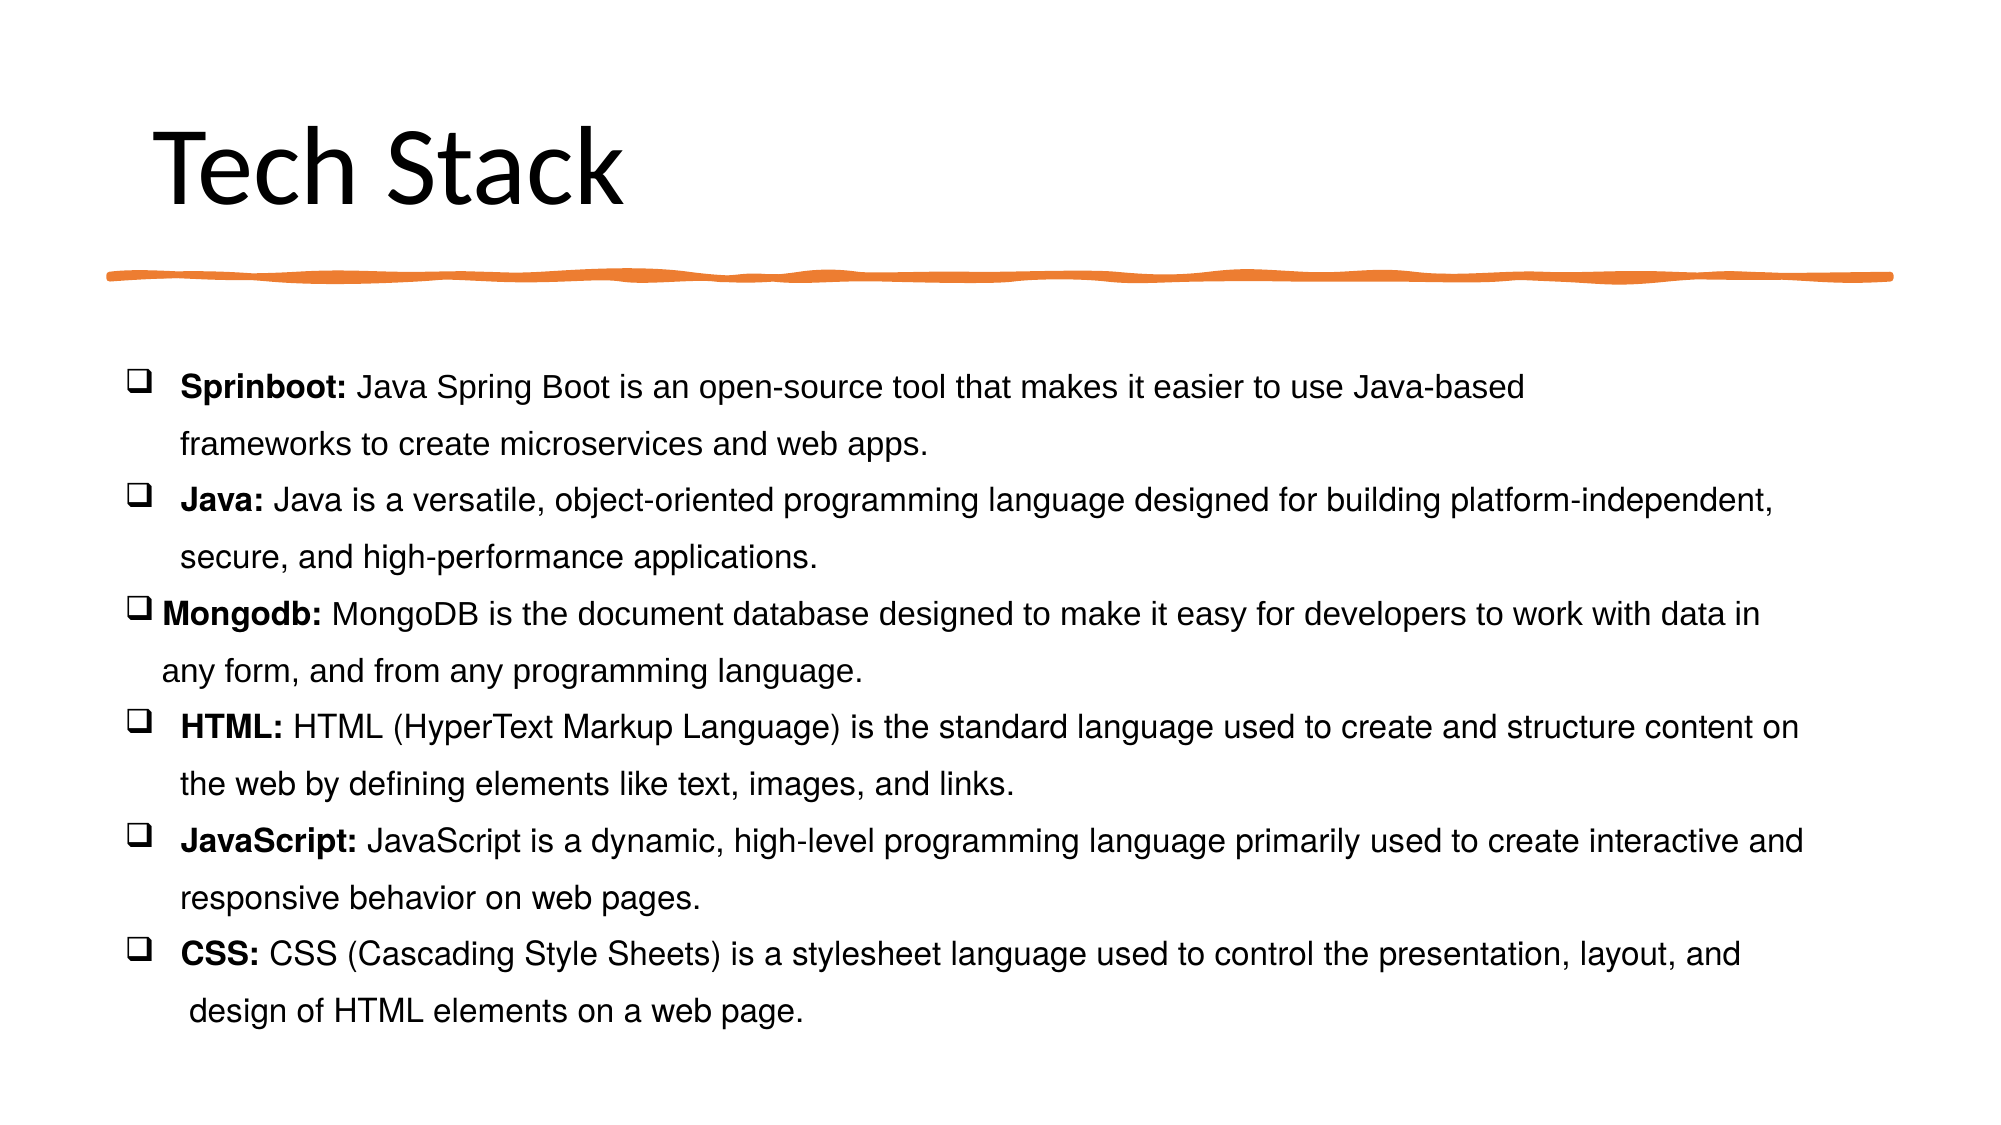

# Tech Stack

  Sprinboot: Java Spring Boot is an open-source tool that makes it easier to use Java-based
      frameworks to create microservices and web apps.
  Java: Java is a versatile, object-oriented programming language designed for building platform-independent,
      secure, and high-performance applications.
Mongodb: MongoDB is the document database designed to make it easy for developers to work with data in
    any form, and from any programming language.
  HTML: HTML (HyperText Markup Language) is the standard language used to create and structure content on
      the web by defining elements like text, images, and links.
  JavaScript: JavaScript is a dynamic, high-level programming language primarily used to create interactive and
      responsive behavior on web pages.
  CSS: CSS (Cascading Style Sheets) is a stylesheet language used to control the presentation, layout, and
       design of HTML elements on a web page.